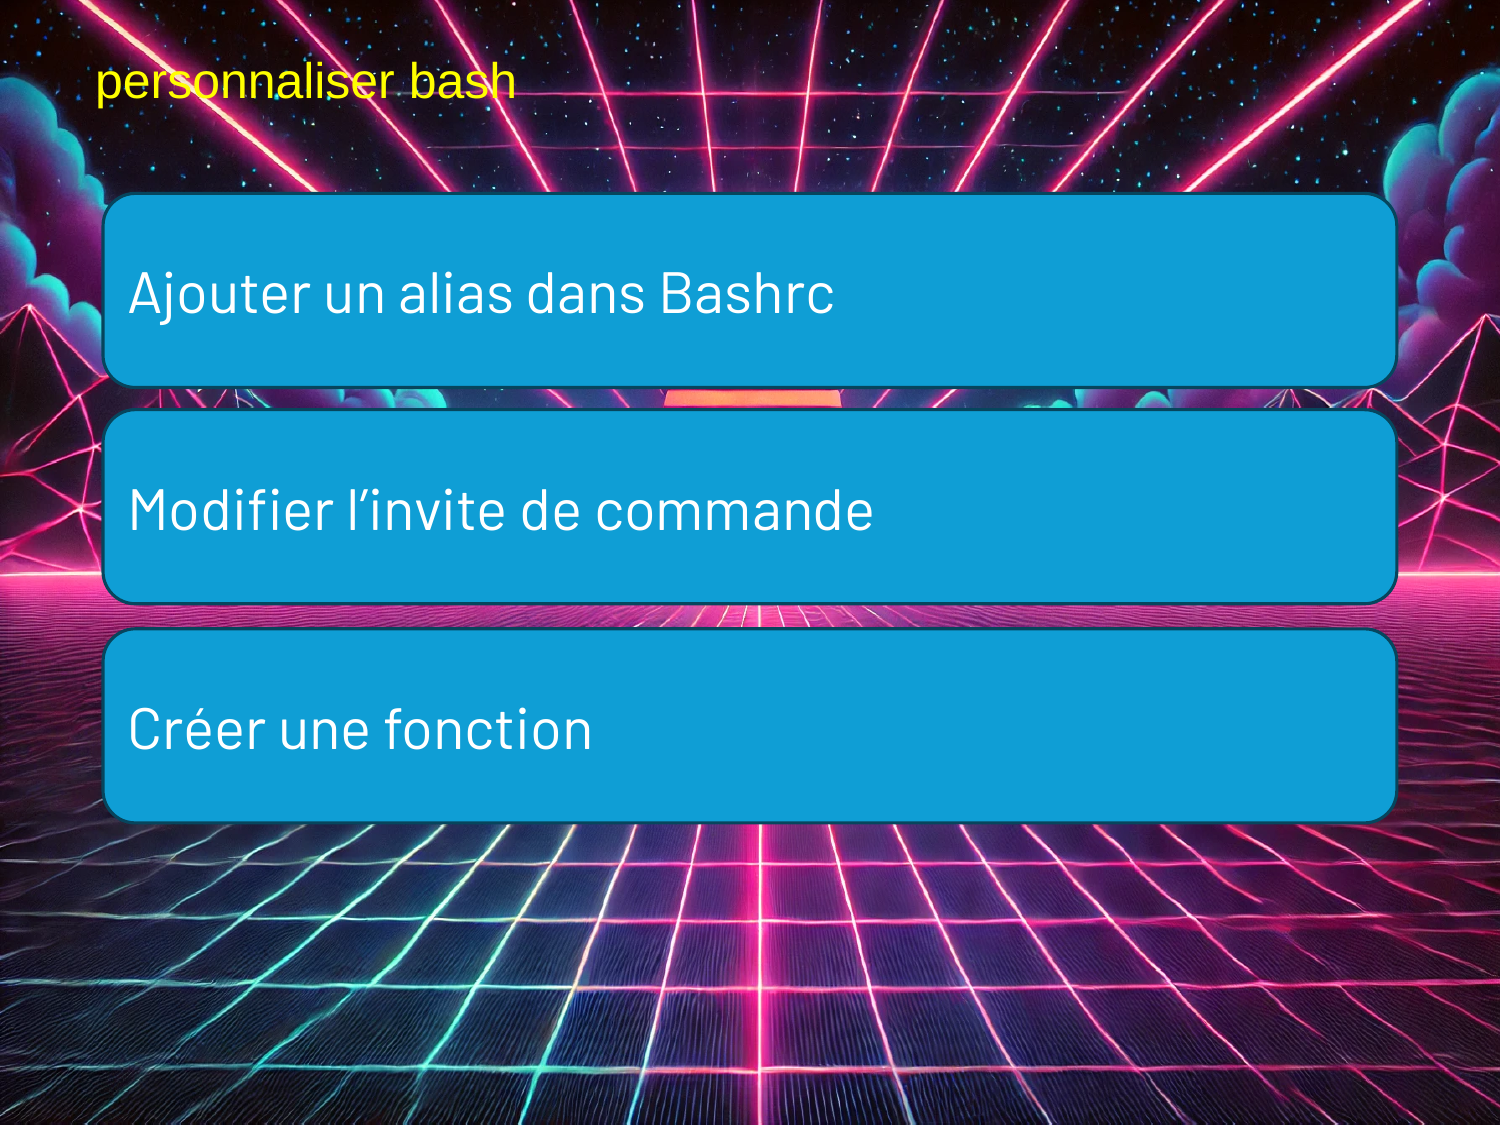

personnaliser bash
Ajouter un alias dans Bashrc
Modifier l’invite de commande
Créer une fonction